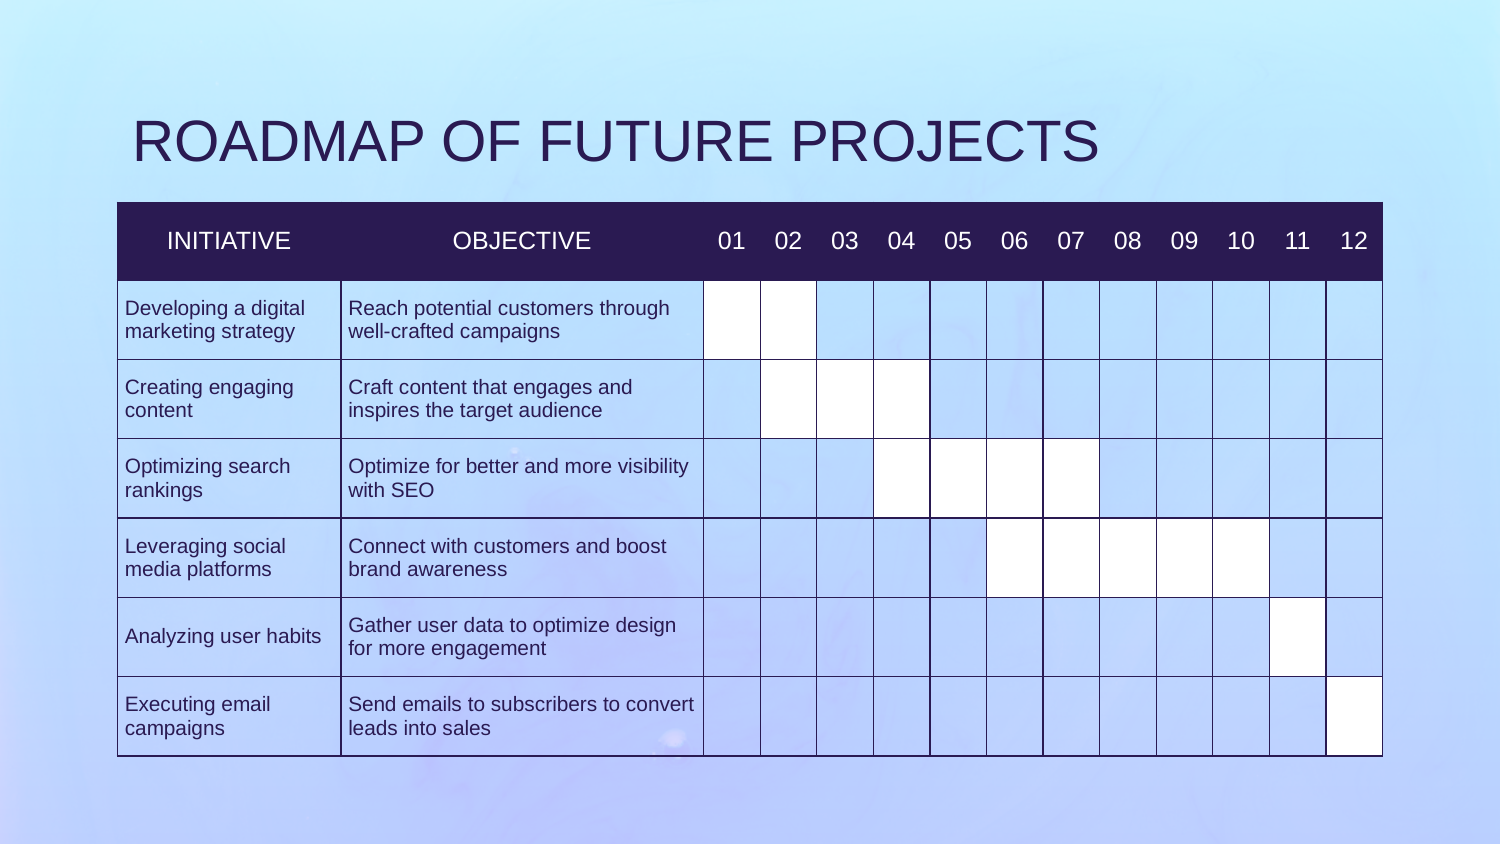

# ROADMAP OF FUTURE PROJECTS
| INITIATIVE | OBJECTIVE | 01 | 02 | 03 | 04 | 05 | 06 | 07 | 08 | 09 | 10 | 11 | 12 |
| --- | --- | --- | --- | --- | --- | --- | --- | --- | --- | --- | --- | --- | --- |
| Developing a digital marketing strategy | Reach potential customers through well-crafted campaigns |  |  |  |  |  |  |  |  |  |  |  |  |
| Creating engaging content | Craft content that engages and inspires the target audience |  |  |  |  |  |  |  |  |  |  |  |  |
| Optimizing search rankings | Optimize for better and more visibility with SEO |  |  |  |  |  |  |  |  |  |  |  |  |
| Leveraging social media platforms | Connect with customers and boost brand awareness |  |  |  |  |  |  |  |  |  |  |  |  |
| Analyzing user habits | Gather user data to optimize design for more engagement |  |  |  |  |  |  |  |  |  |  |  |  |
| Executing email campaigns | Send emails to subscribers to convert leads into sales |  |  |  |  |  |  |  |  |  |  |  |  |